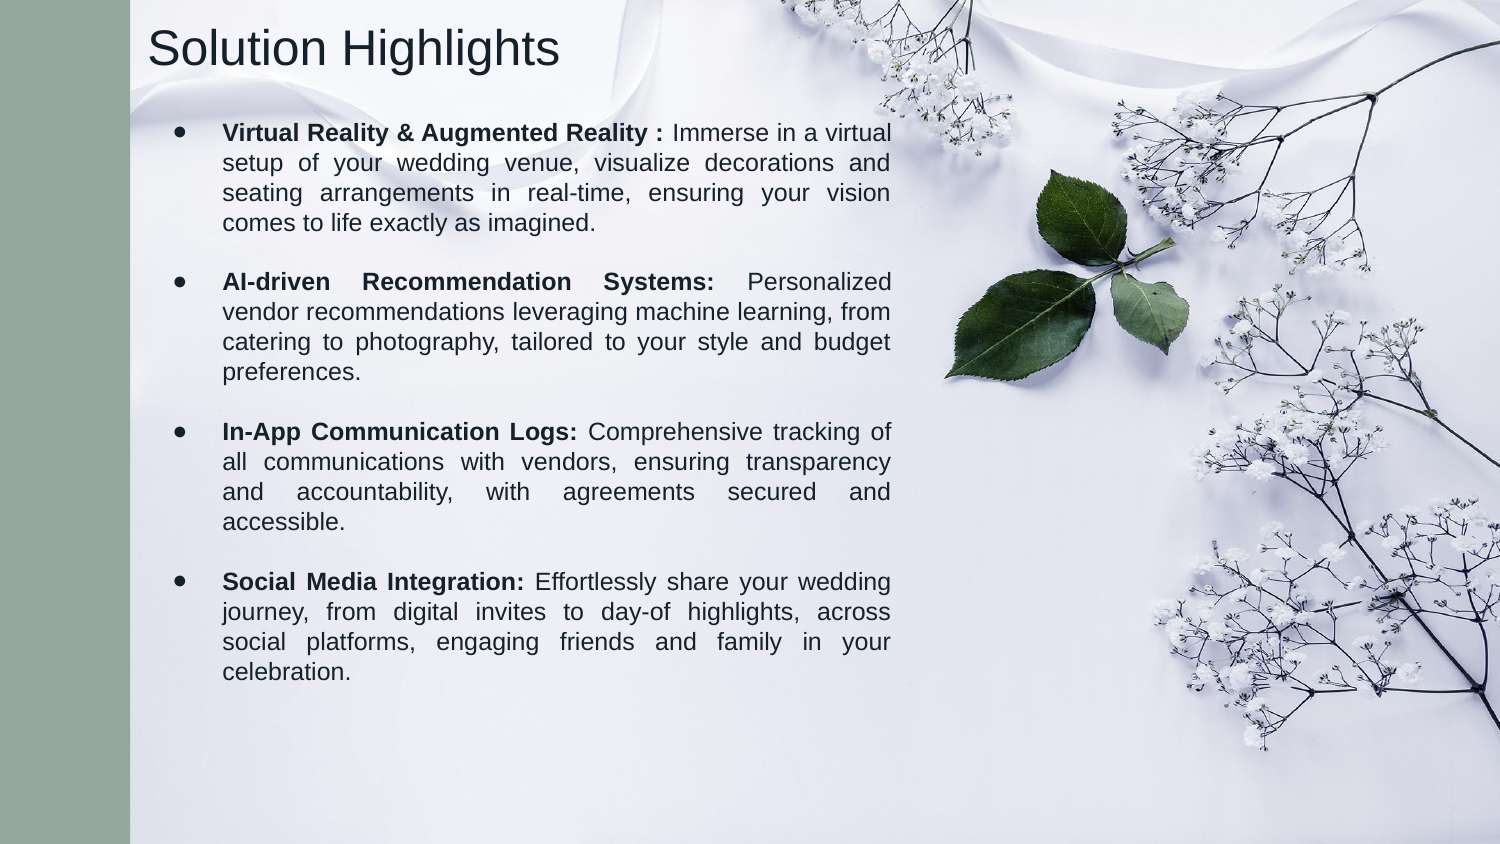

# Solution Highlights

Virtual Reality & Augmented Reality : Immerse in a virtual setup of your wedding venue, visualize decorations and seating arrangements in real-time, ensuring your vision comes to life exactly as imagined.

AI-driven Recommendation Systems: Personalized vendor recommendations leveraging machine learning, from catering to photography, tailored to your style and budget preferences.

In-App Communication Logs: Comprehensive tracking of all communications with vendors, ensuring transparency and accountability, with agreements secured and accessible.

Social Media Integration: Effortlessly share your wedding journey, from digital invites to day-of highlights, across social platforms, engaging friends and family in your celebration.